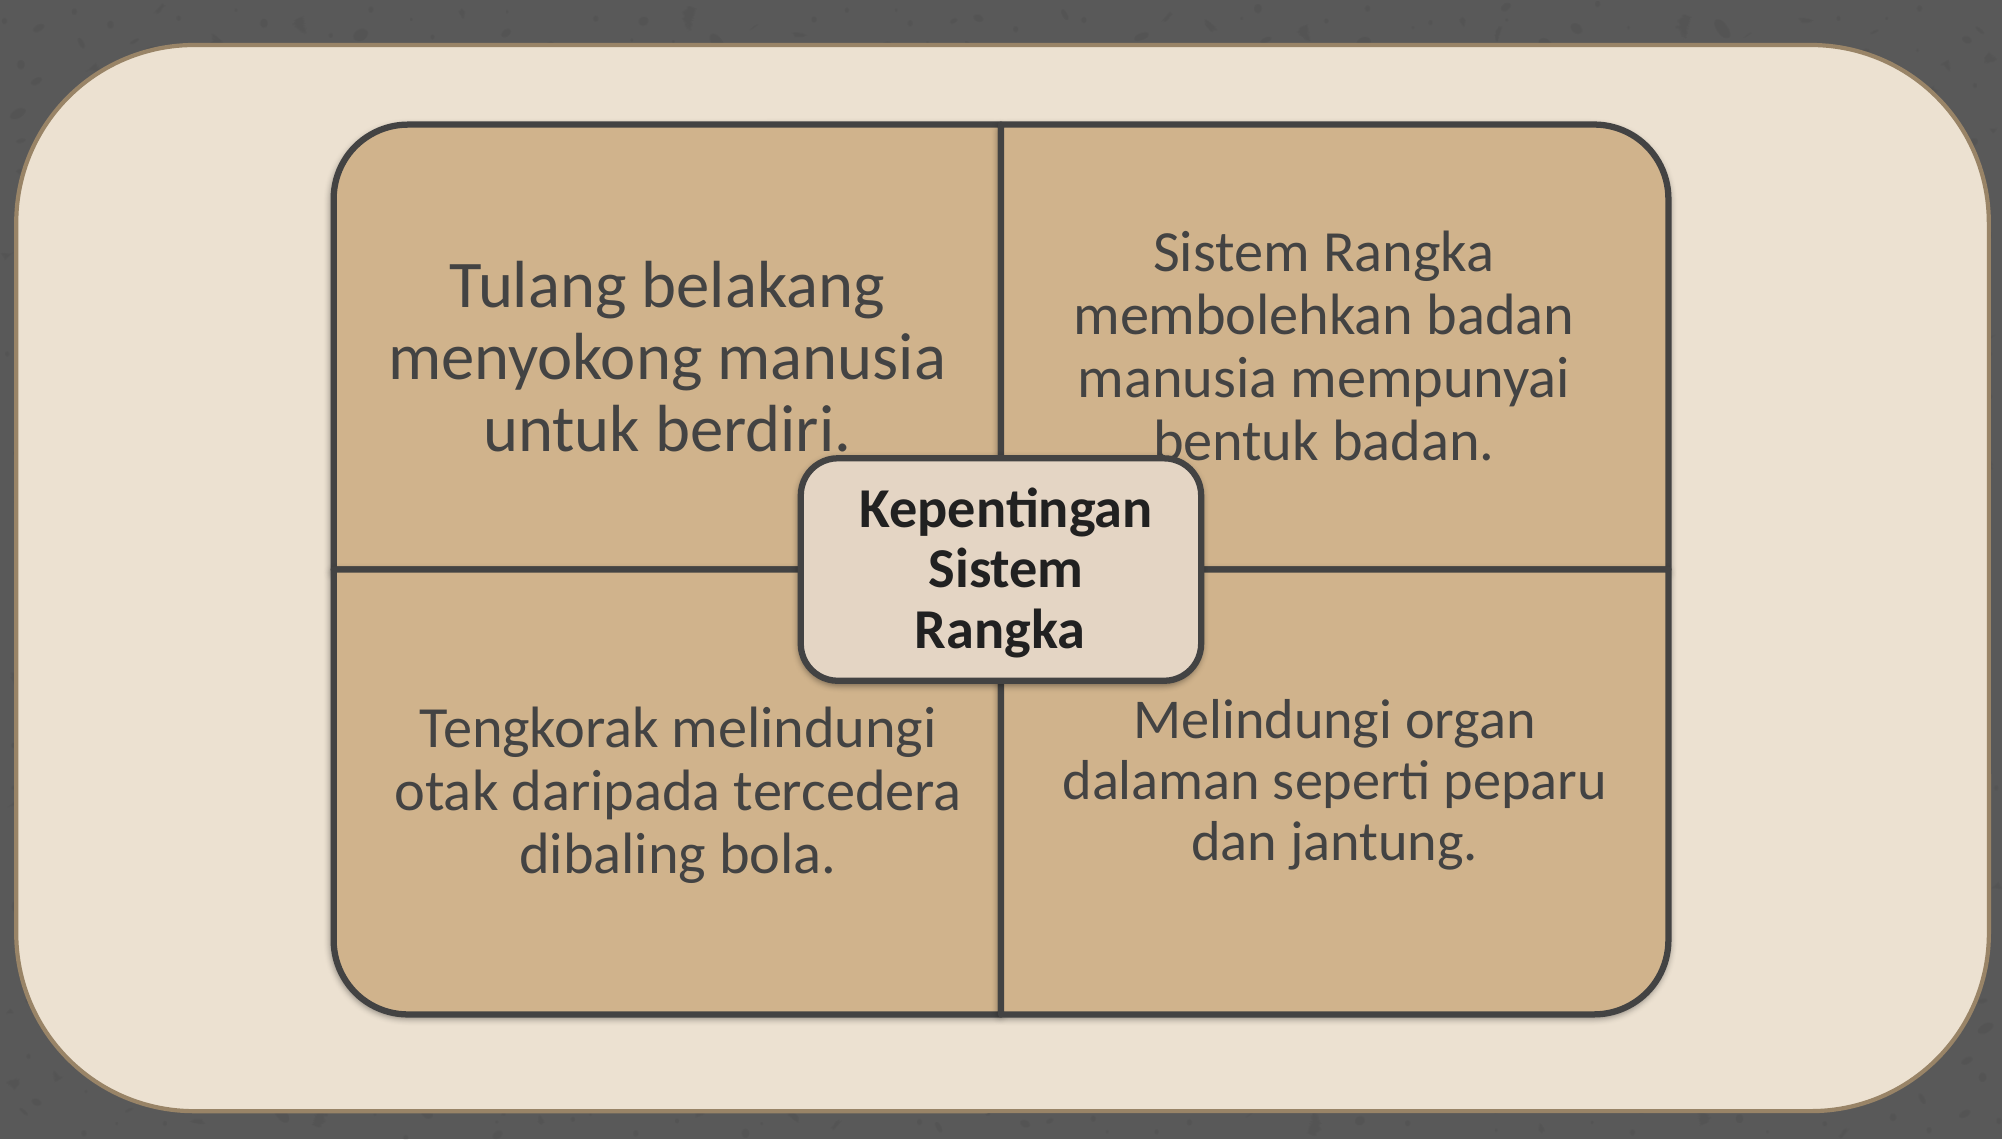

Tulang belakang menyokong manusia untuk berdiri.
Sistem Rangka membolehkan badan manusia mempunyai bentuk badan.
Tengkorak melindungi otak daripada tercedera dibaling bola.
Melindungi organ dalaman seperti peparu dan jantung.
Kepentingan Sistem Rangka